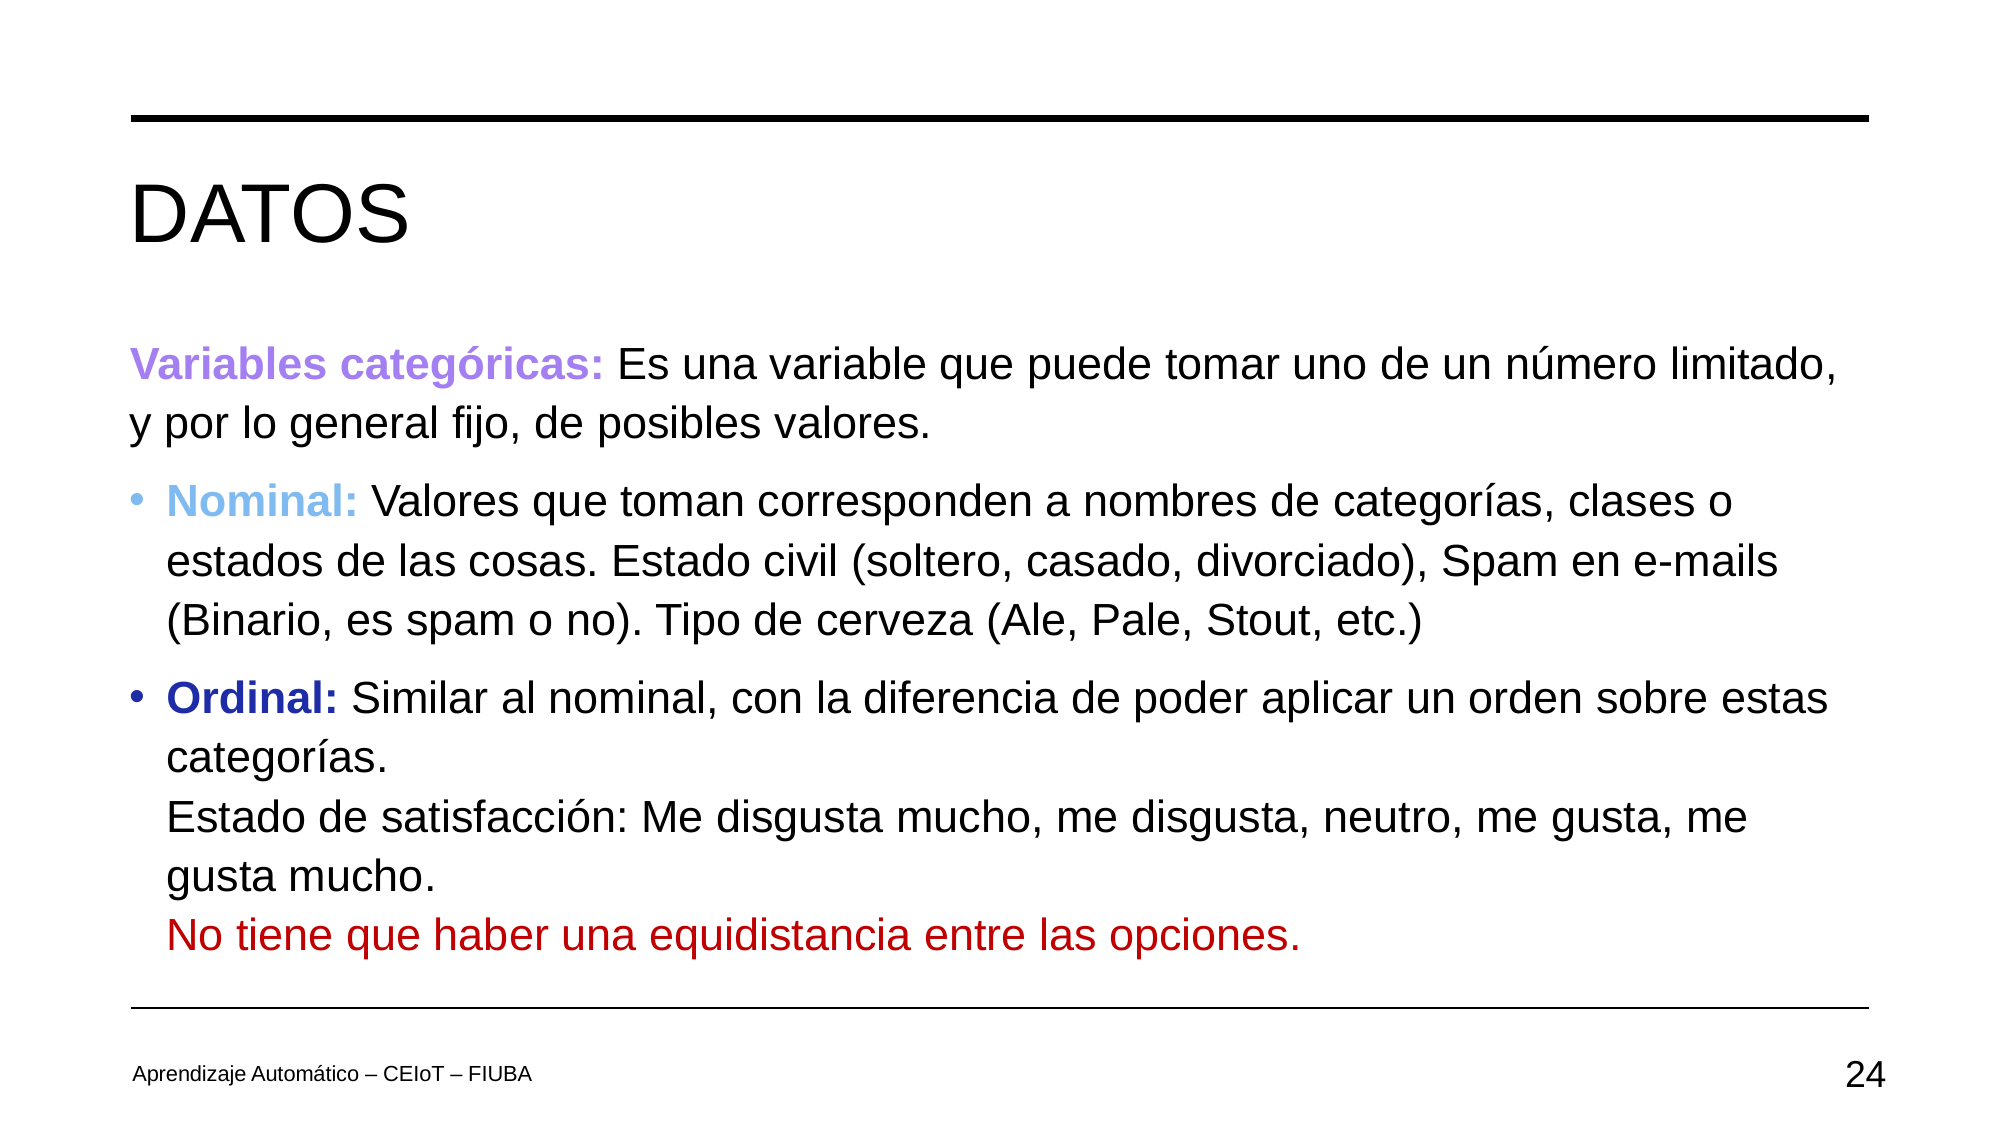

# Datos
Variables categóricas: Es una variable que puede tomar uno de un número limitado, y por lo general fijo, de posibles valores.
Nominal: Valores que toman corresponden a nombres de categorías, clases o estados de las cosas. Estado civil (soltero, casado, divorciado), Spam en e-mails (Binario, es spam o no). Tipo de cerveza (Ale, Pale, Stout, etc.)
Ordinal: Similar al nominal, con la diferencia de poder aplicar un orden sobre estas categorías.
Estado de satisfacción: Me disgusta mucho, me disgusta, neutro, me gusta, me gusta mucho.
No tiene que haber una equidistancia entre las opciones.

Aprendizaje Automático – CEIoT – FIUBA
24